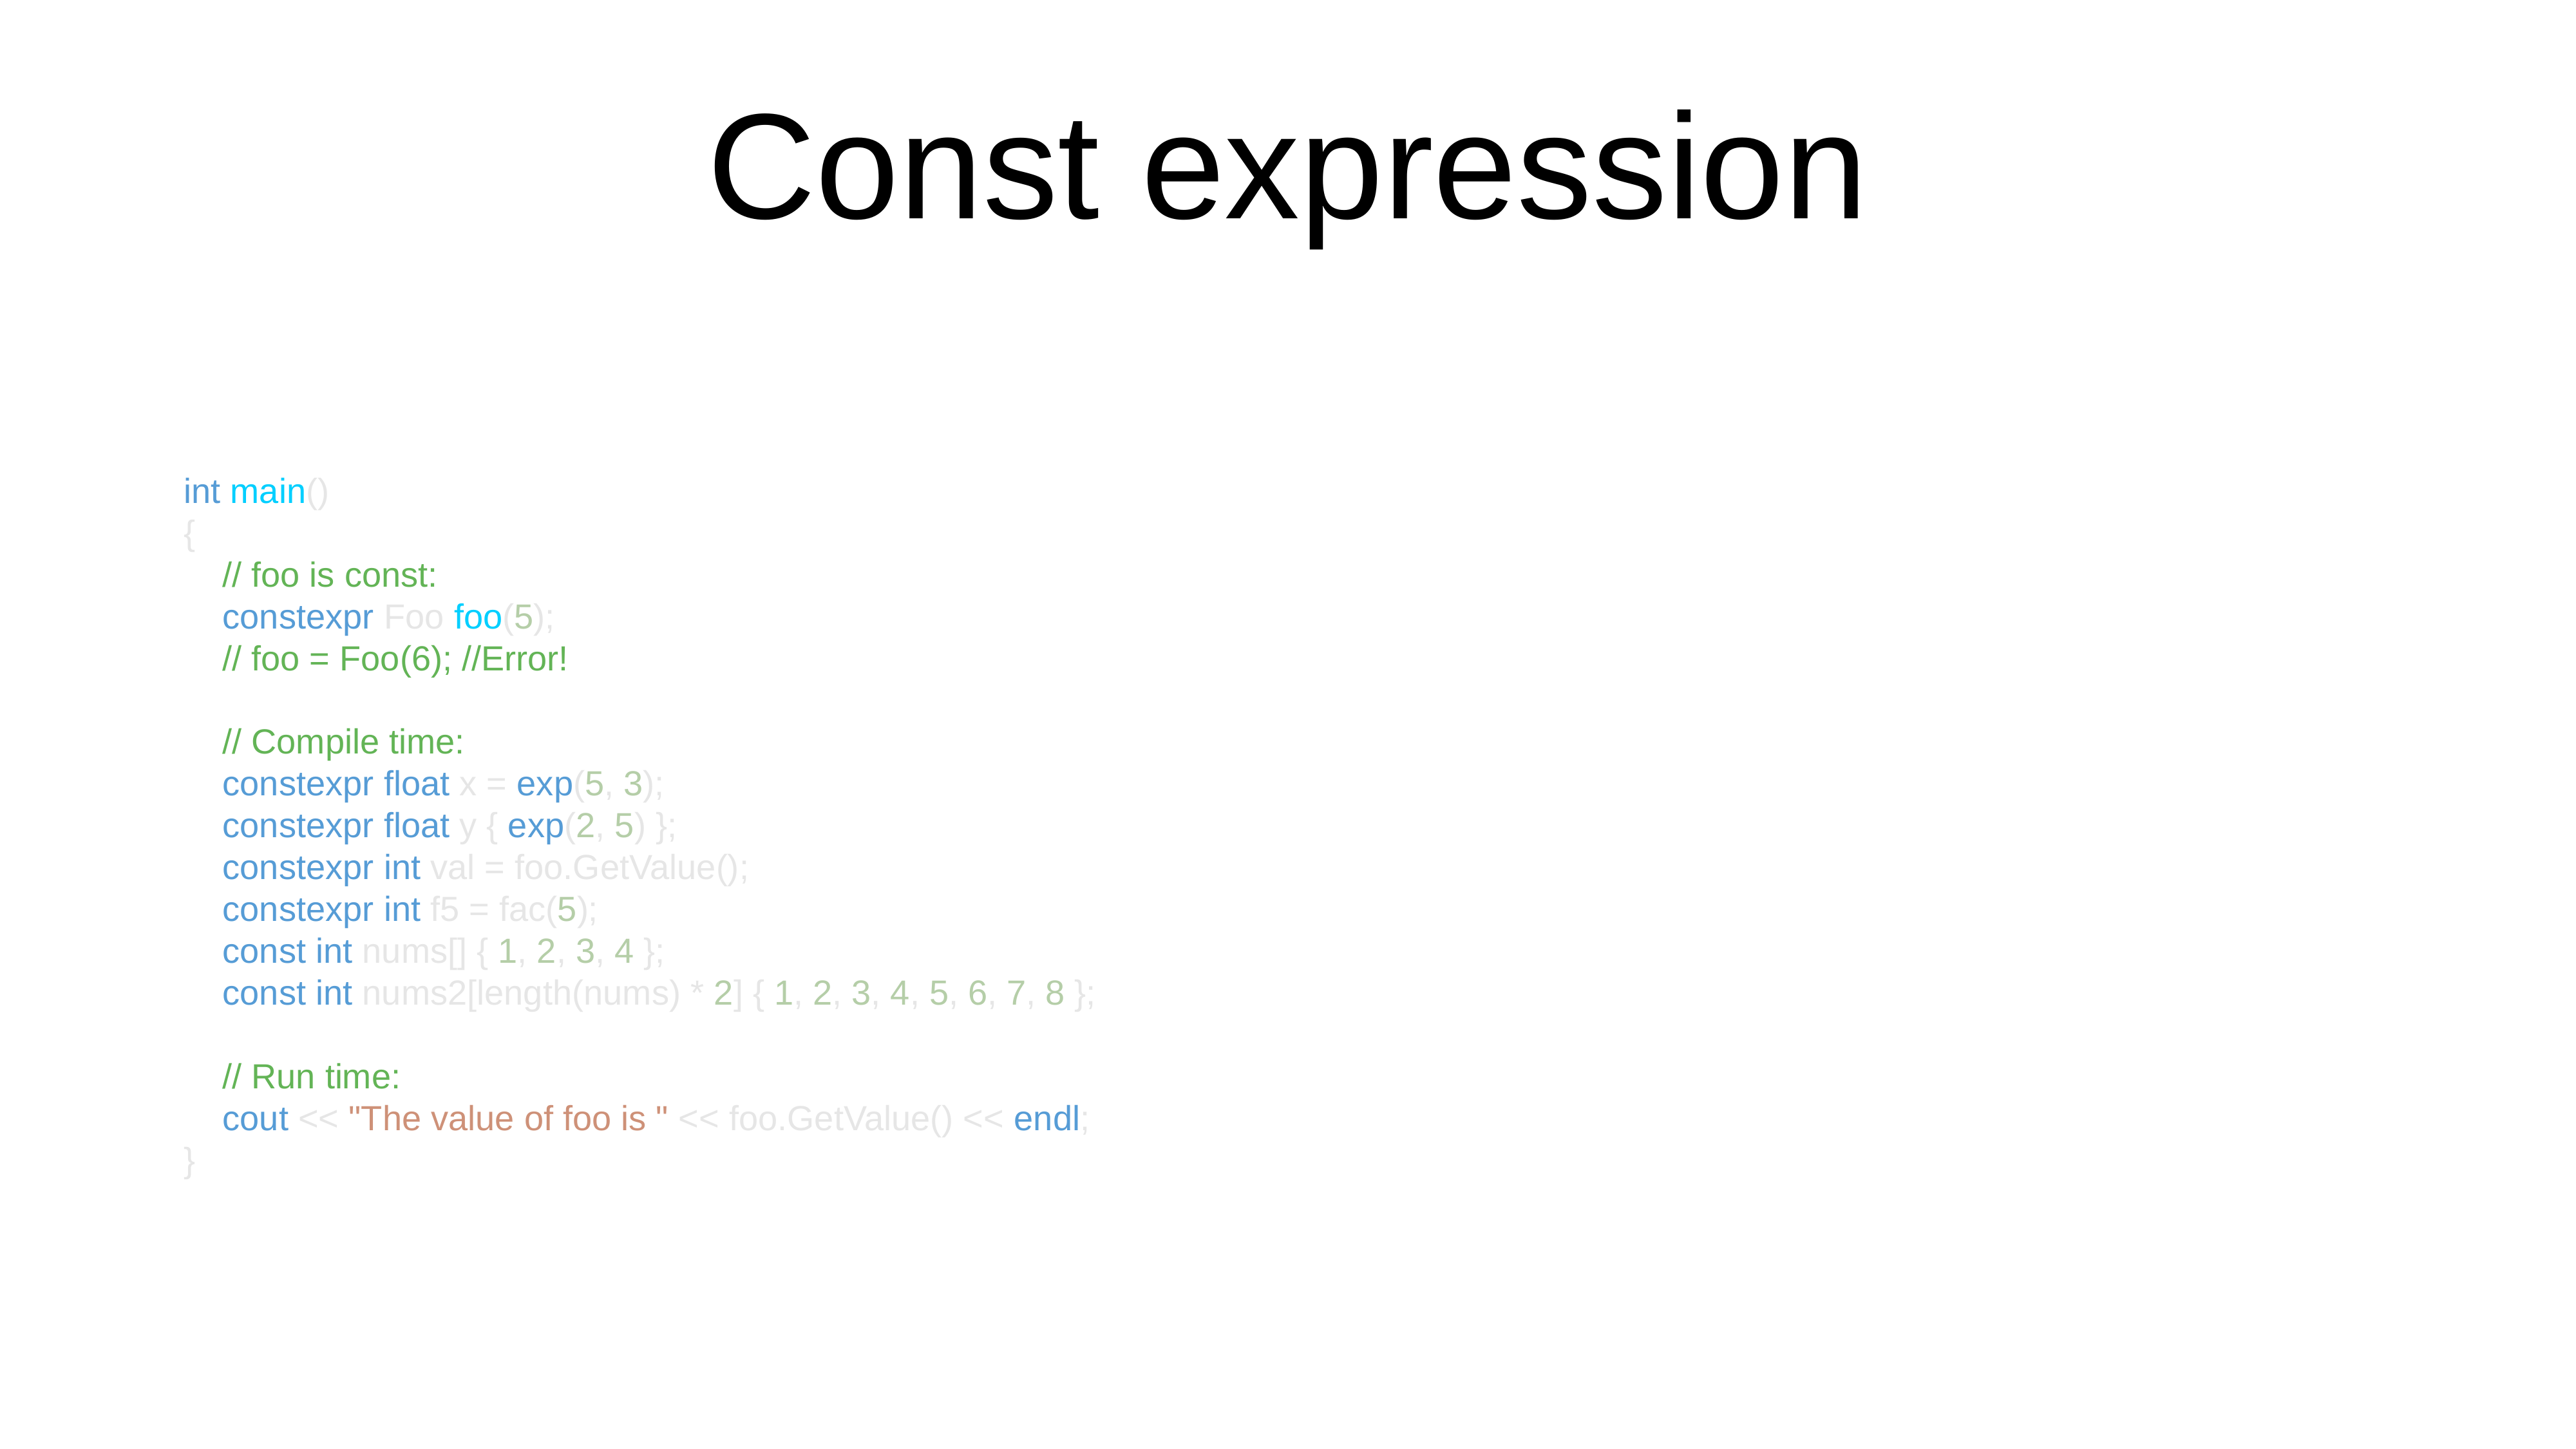

# Const expression
int main()
{
    // foo is const:
    constexpr Foo foo(5);
    // foo = Foo(6); //Error!

    // Compile time:
    constexpr float x = exp(5, 3);
    constexpr float y { exp(2, 5) };
    constexpr int val = foo.GetValue();
    constexpr int f5 = fac(5);
    const int nums[] { 1, 2, 3, 4 };
    const int nums2[length(nums) * 2] { 1, 2, 3, 4, 5, 6, 7, 8 };

    // Run time:
    cout << "The value of foo is " << foo.GetValue() << endl;
}